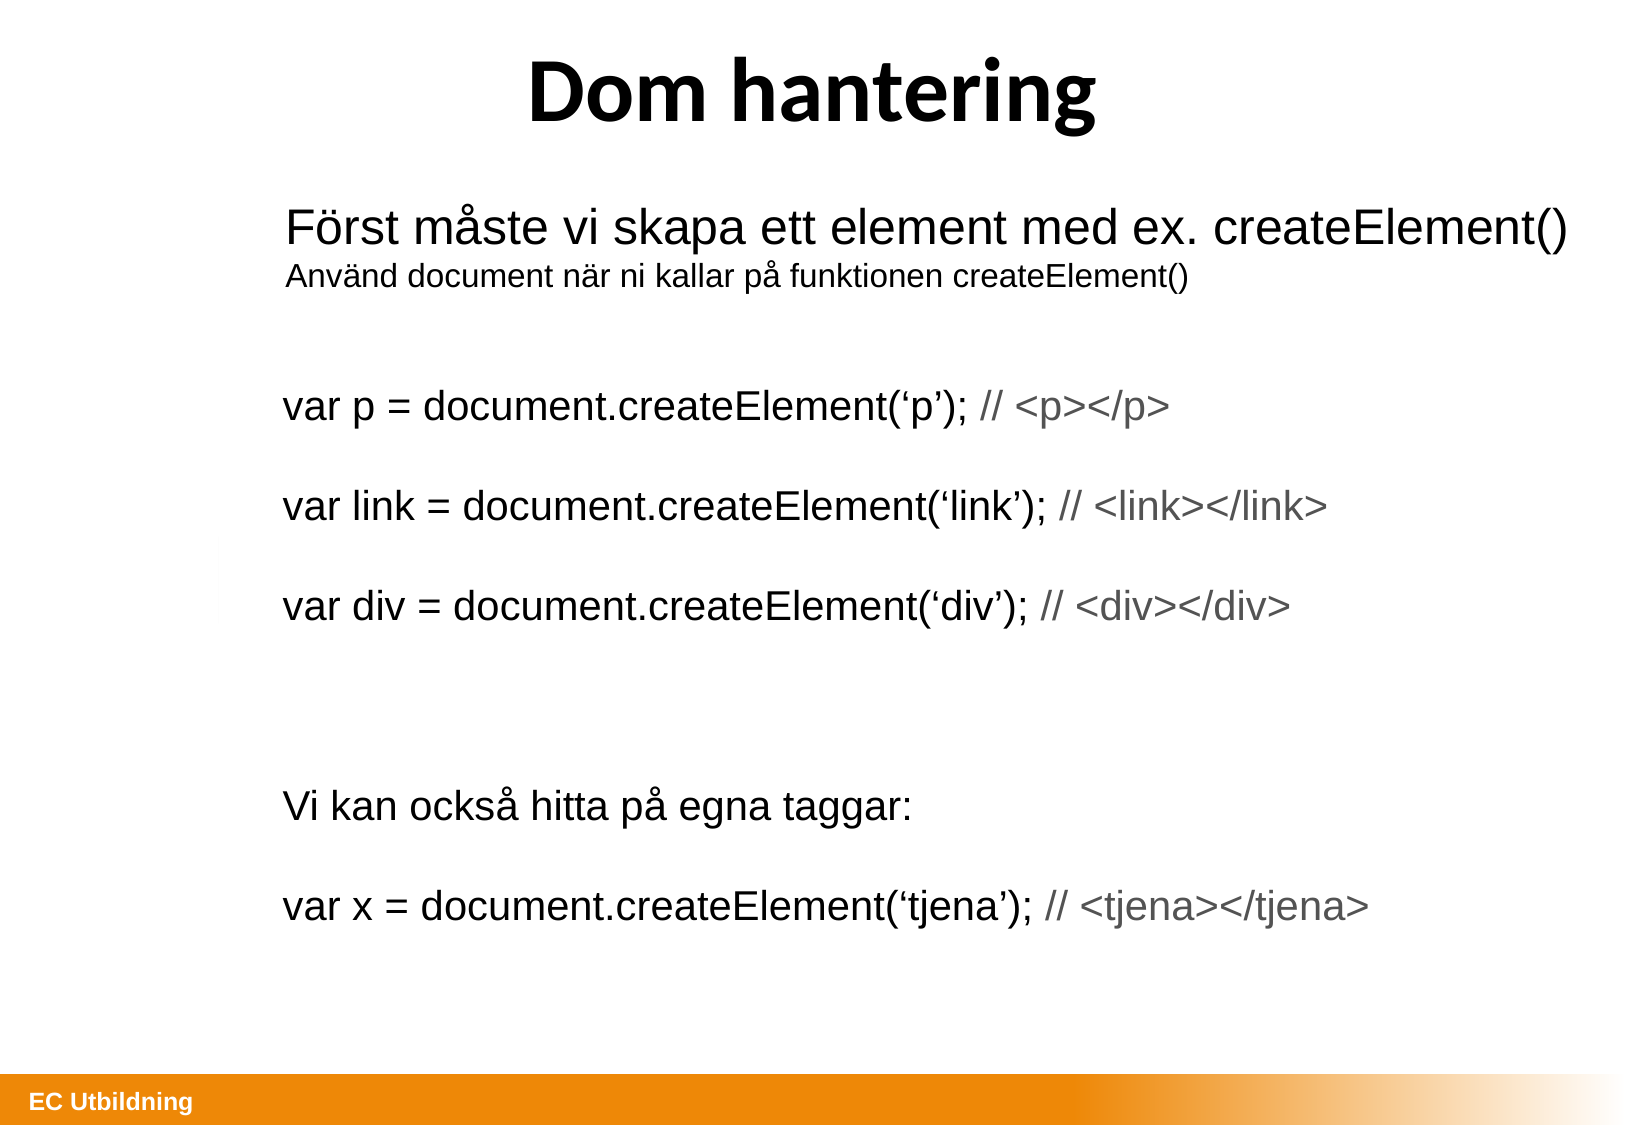

# Dom hantering
Först måste vi skapa ett element med ex. createElement()
Använd document när ni kallar på funktionen createElement()
var p = document.createElement(‘p’); // <p></p>

var link = document.createElement(‘link’); // <link></link>

var div = document.createElement(‘div’); // <div></div>

Vi kan också hitta på egna taggar:

var x = document.createElement(‘tjena’); // <tjena></tjena>

EC Utbildning